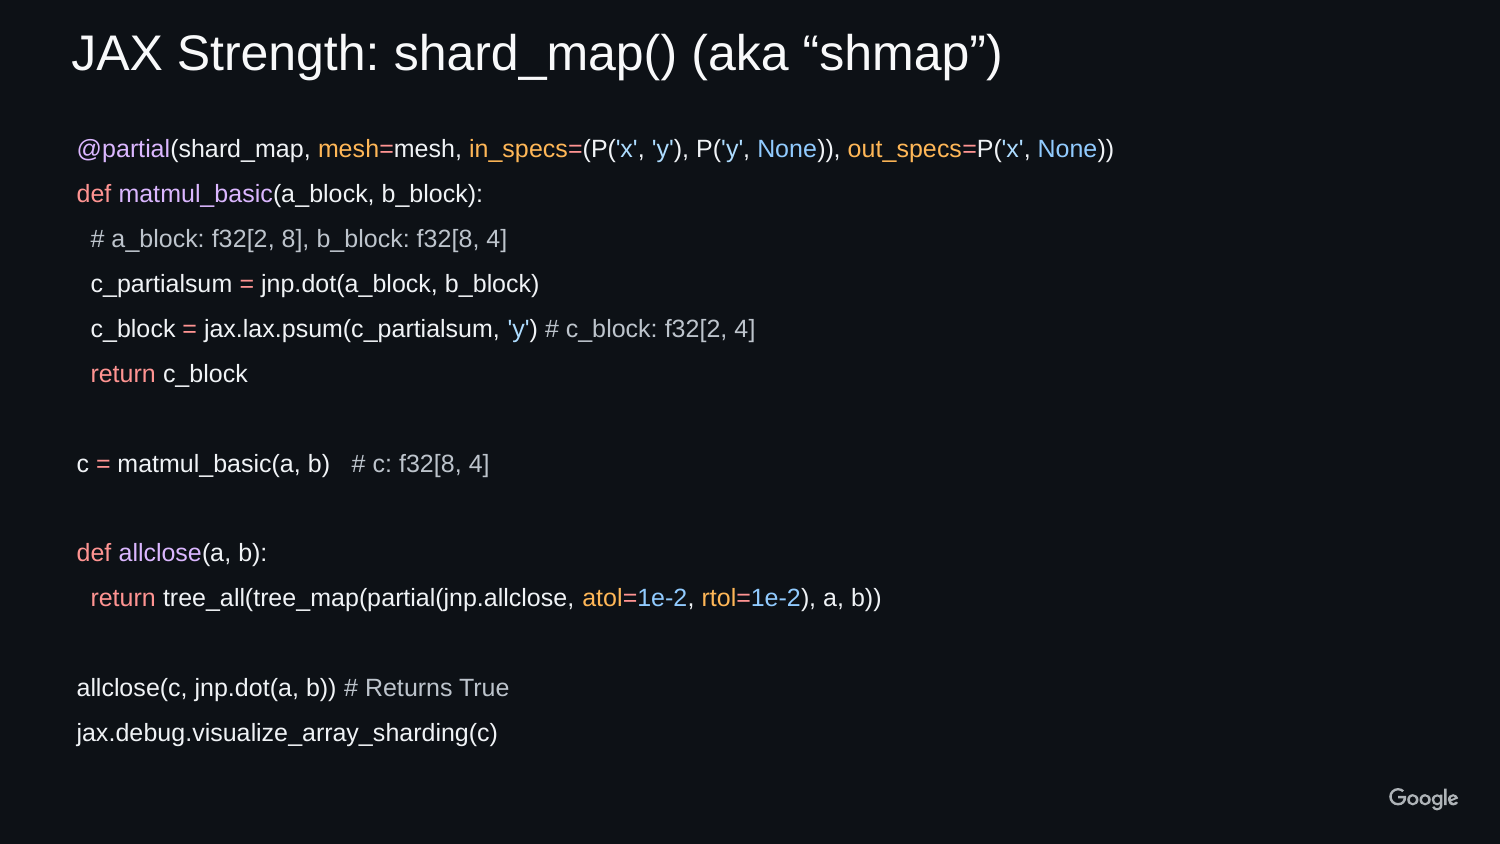

JAX Strength: shard_map() (aka “shmap”)
@partial(shard_map, mesh=mesh, in_specs=(P('x', 'y'), P('y', None)), out_specs=P('x', None))
def matmul_basic(a_block, b_block):
  # a_block: f32[2, 8], b_block: f32[8, 4]
  c_partialsum = jnp.dot(a_block, b_block)
  c_block = jax.lax.psum(c_partialsum, 'y') # c_block: f32[2, 4]
  return c_block

c = matmul_basic(a, b)   # c: f32[8, 4]

def allclose(a, b):
  return tree_all(tree_map(partial(jnp.allclose, atol=1e-2, rtol=1e-2), a, b))

allclose(c, jnp.dot(a, b)) # Returns True
jax.debug.visualize_array_sharding(c)